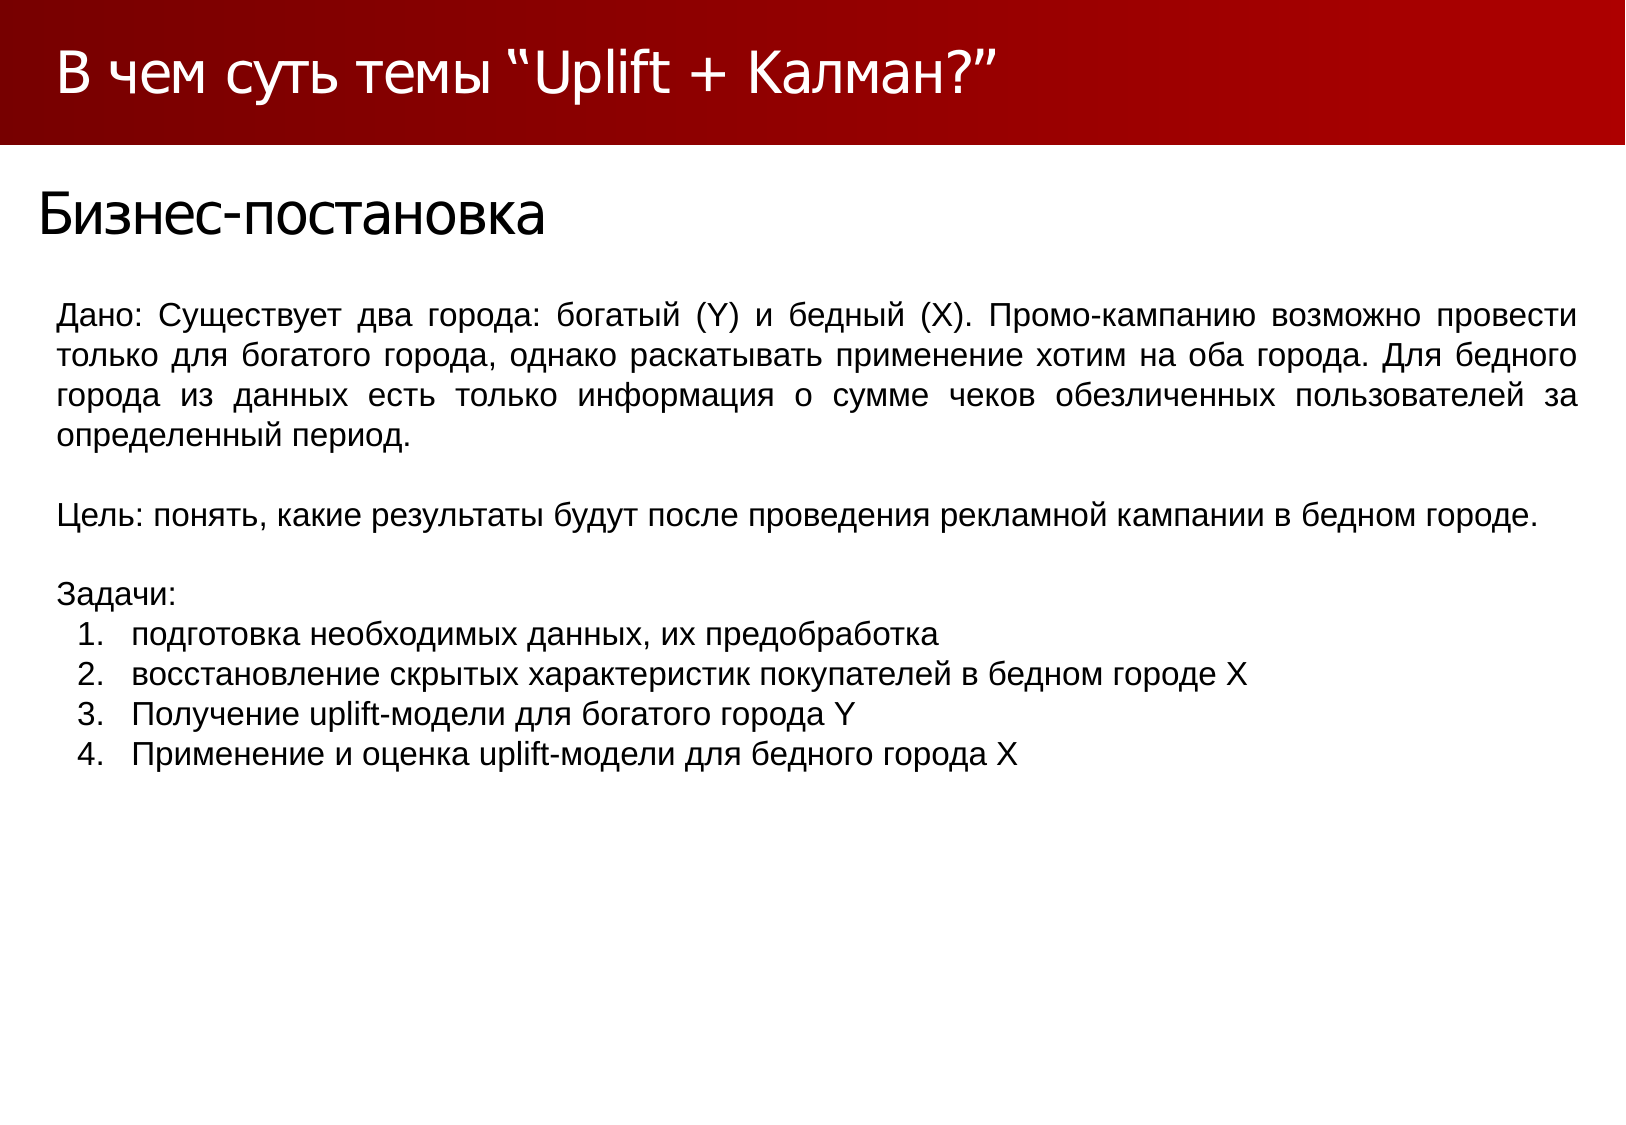

В чем суть темы “Uplift + Калман?”
Бизнес-постановка
Дано: Существует два города: богатый (Y) и бедный (X). Промо-кампанию возможно провести только для богатого города, однако раскатывать применение хотим на оба города. Для бедного города из данных есть только информация о сумме чеков обезличенных пользователей за определенный период.

Цель: понять, какие результаты будут после проведения рекламной кампании в бедном городе.

Задачи:
подготовка необходимых данных, их предобработка
восстановление скрытых характеристик покупателей в бедном городе X
Получение uplift-модели для богатого города Y
Применение и оценка uplift-модели для бедного города X